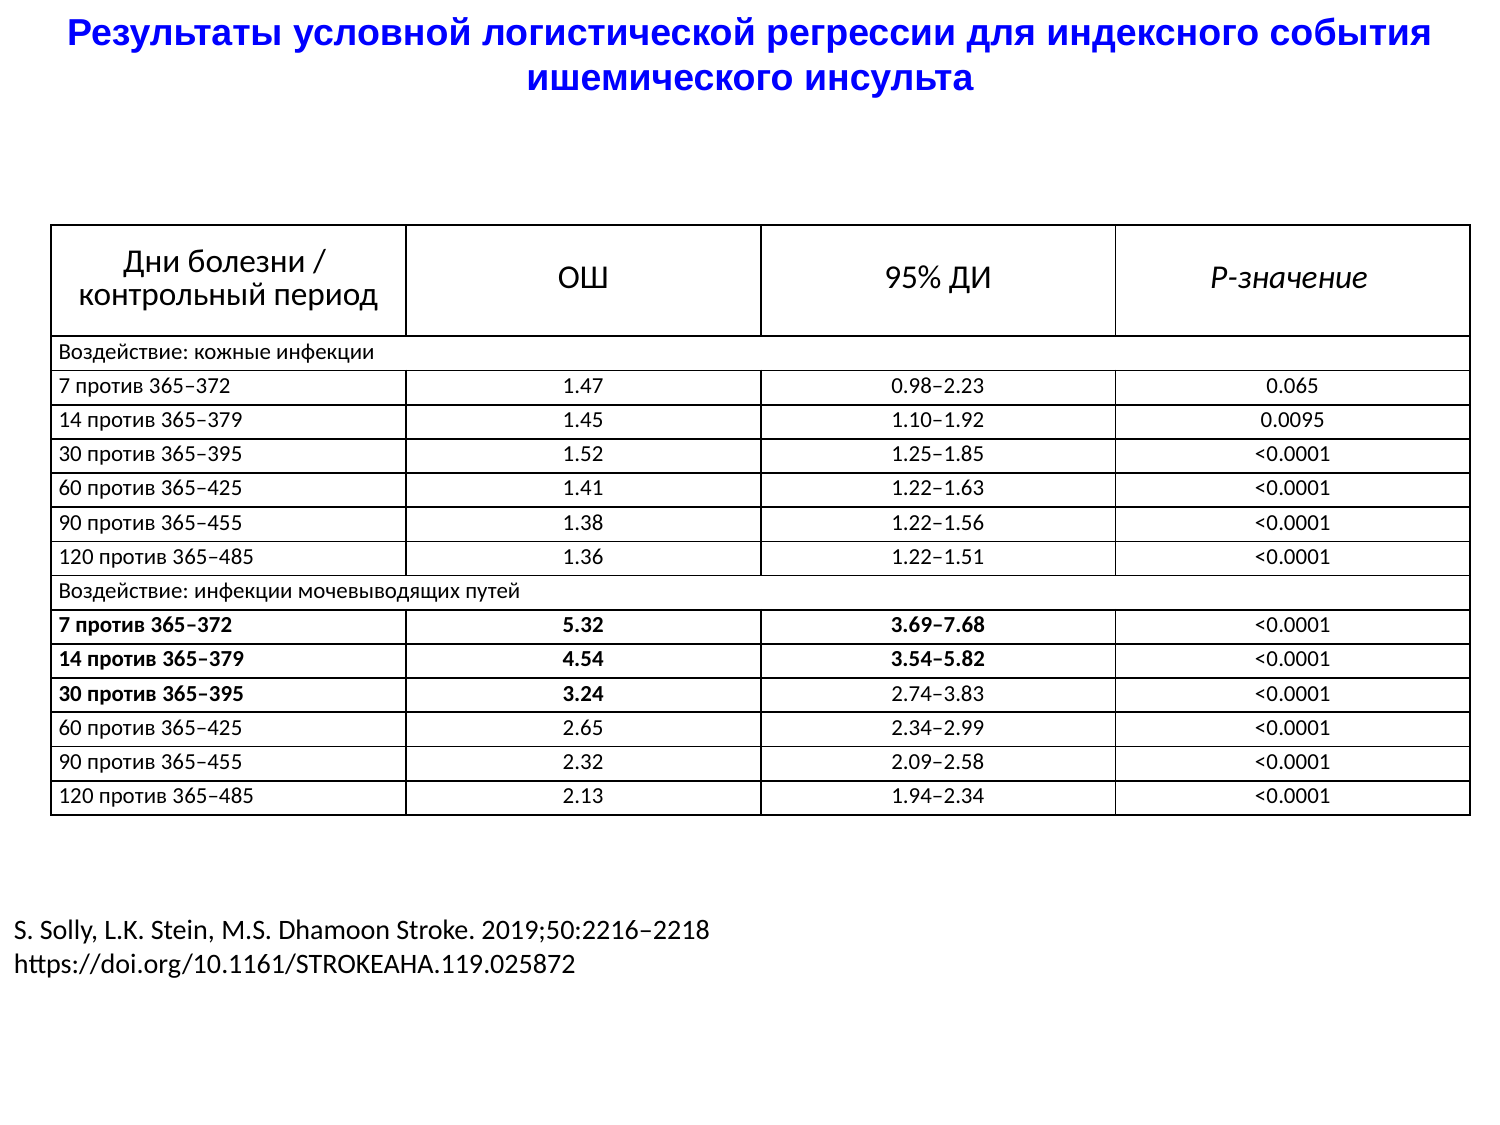

Результаты условной логистической регрессии для индексного события ишемического инсульта
| Дни болезни / контрольный период | ОШ | 95% ДИ | P-значение |
| --- | --- | --- | --- |
| Воздействие: кожные инфекции |  |  |  |
| 7 против 365–372 | 1.47 | 0.98–2.23 | 0.065 |
| 14 против 365–379 | 1.45 | 1.10–1.92 | 0.0095 |
| 30 против 365–395 | 1.52 | 1.25–1.85 | <0.0001 |
| 60 против 365–425 | 1.41 | 1.22–1.63 | <0.0001 |
| 90 против 365–455 | 1.38 | 1.22–1.56 | <0.0001 |
| 120 против 365–485 | 1.36 | 1.22–1.51 | <0.0001 |
| Воздействие: инфекции мочевыводящих путей |  |  |  |
| 7 против 365–372 | 5.32 | 3.69–7.68 | <0.0001 |
| 14 против 365–379 | 4.54 | 3.54–5.82 | <0.0001 |
| 30 против 365–395 | 3.24 | 2.74–3.83 | <0.0001 |
| 60 против 365–425 | 2.65 | 2.34–2.99 | <0.0001 |
| 90 против 365–455 | 2.32 | 2.09–2.58 | <0.0001 |
| 120 против 365–485 | 2.13 | 1.94–2.34 | <0.0001 |
S. Solly, L.K. Stein, M.S. Dhamoon Stroke. 2019;50:2216–2218
https://doi.org/10.1161/STROKEAHA.119.025872